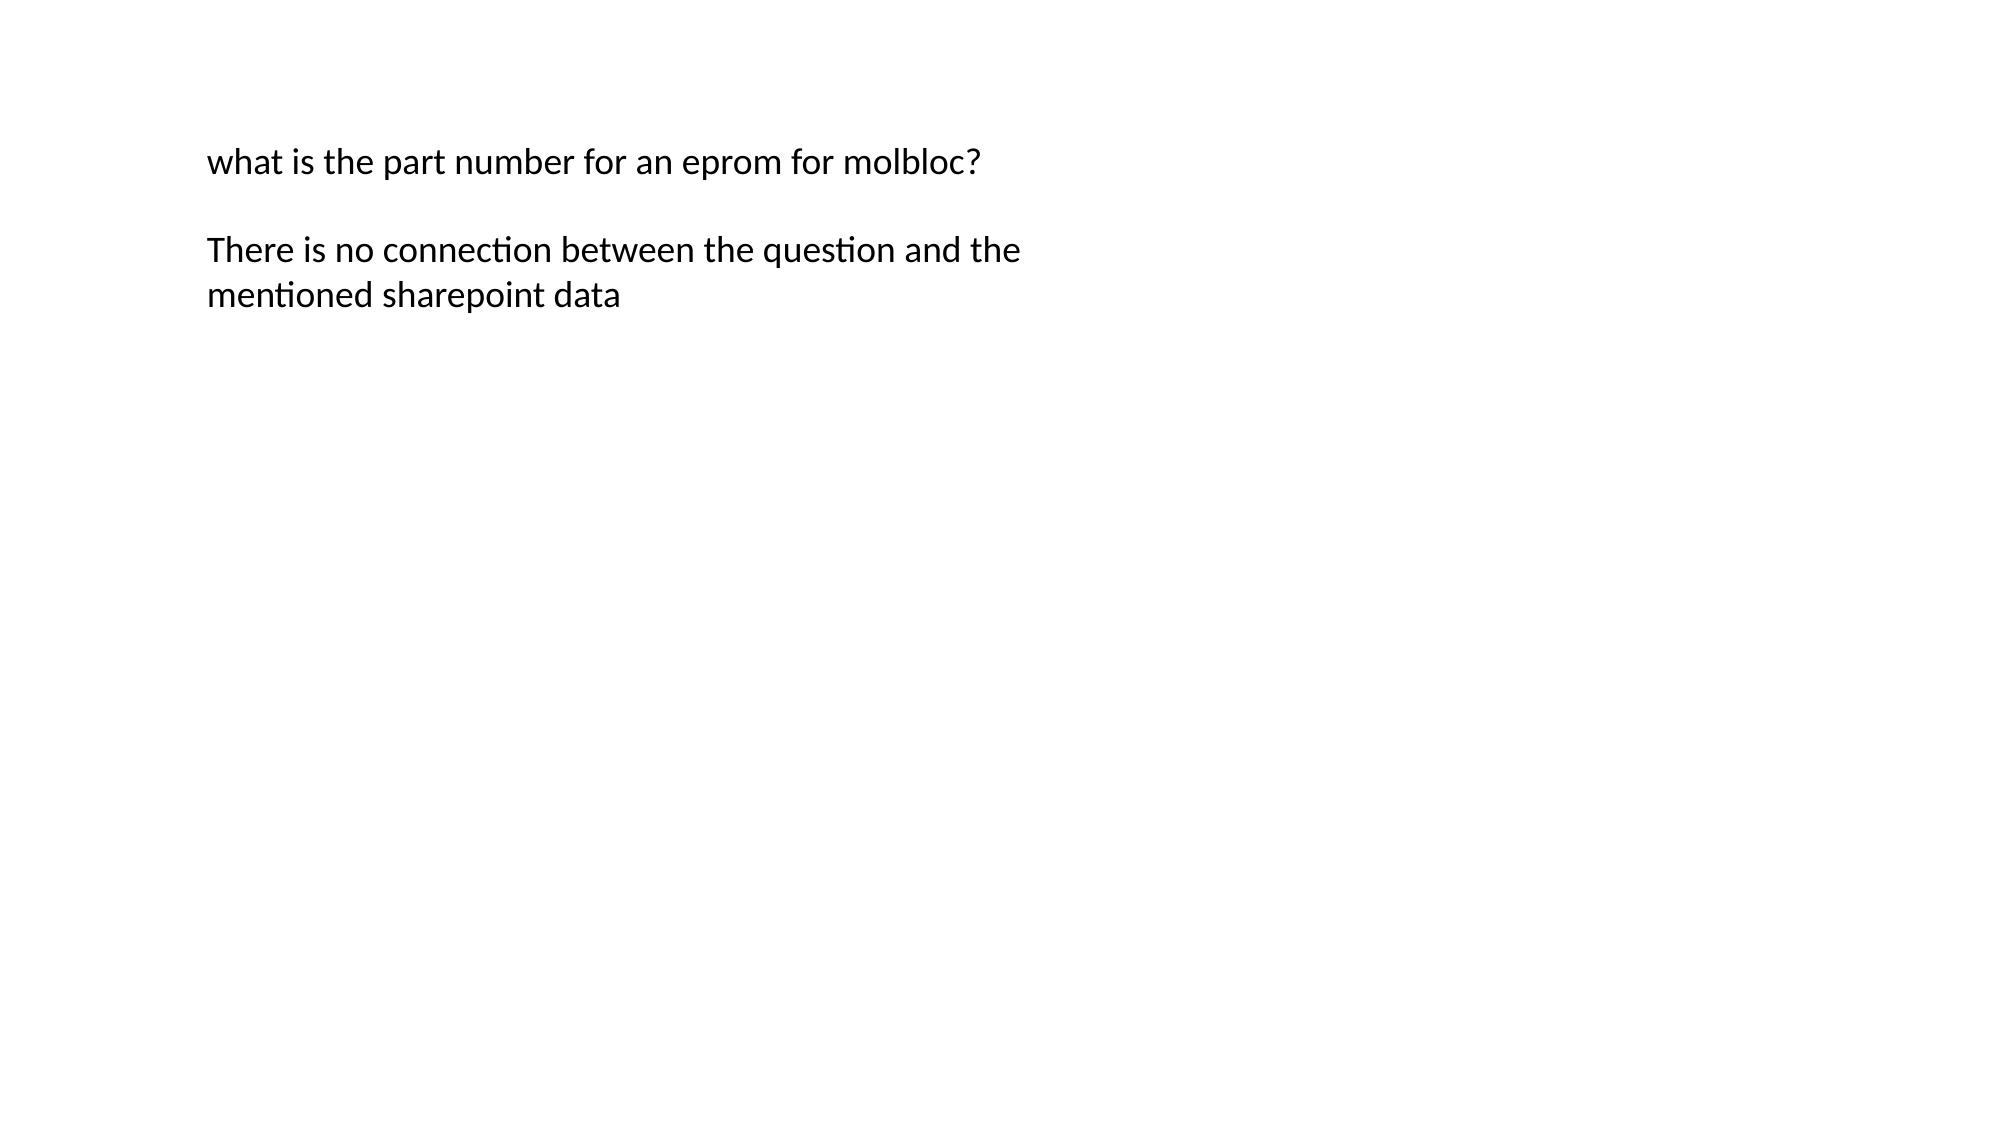

what is the part number for an eprom for molbloc?
There is no connection between the question and the mentioned sharepoint data